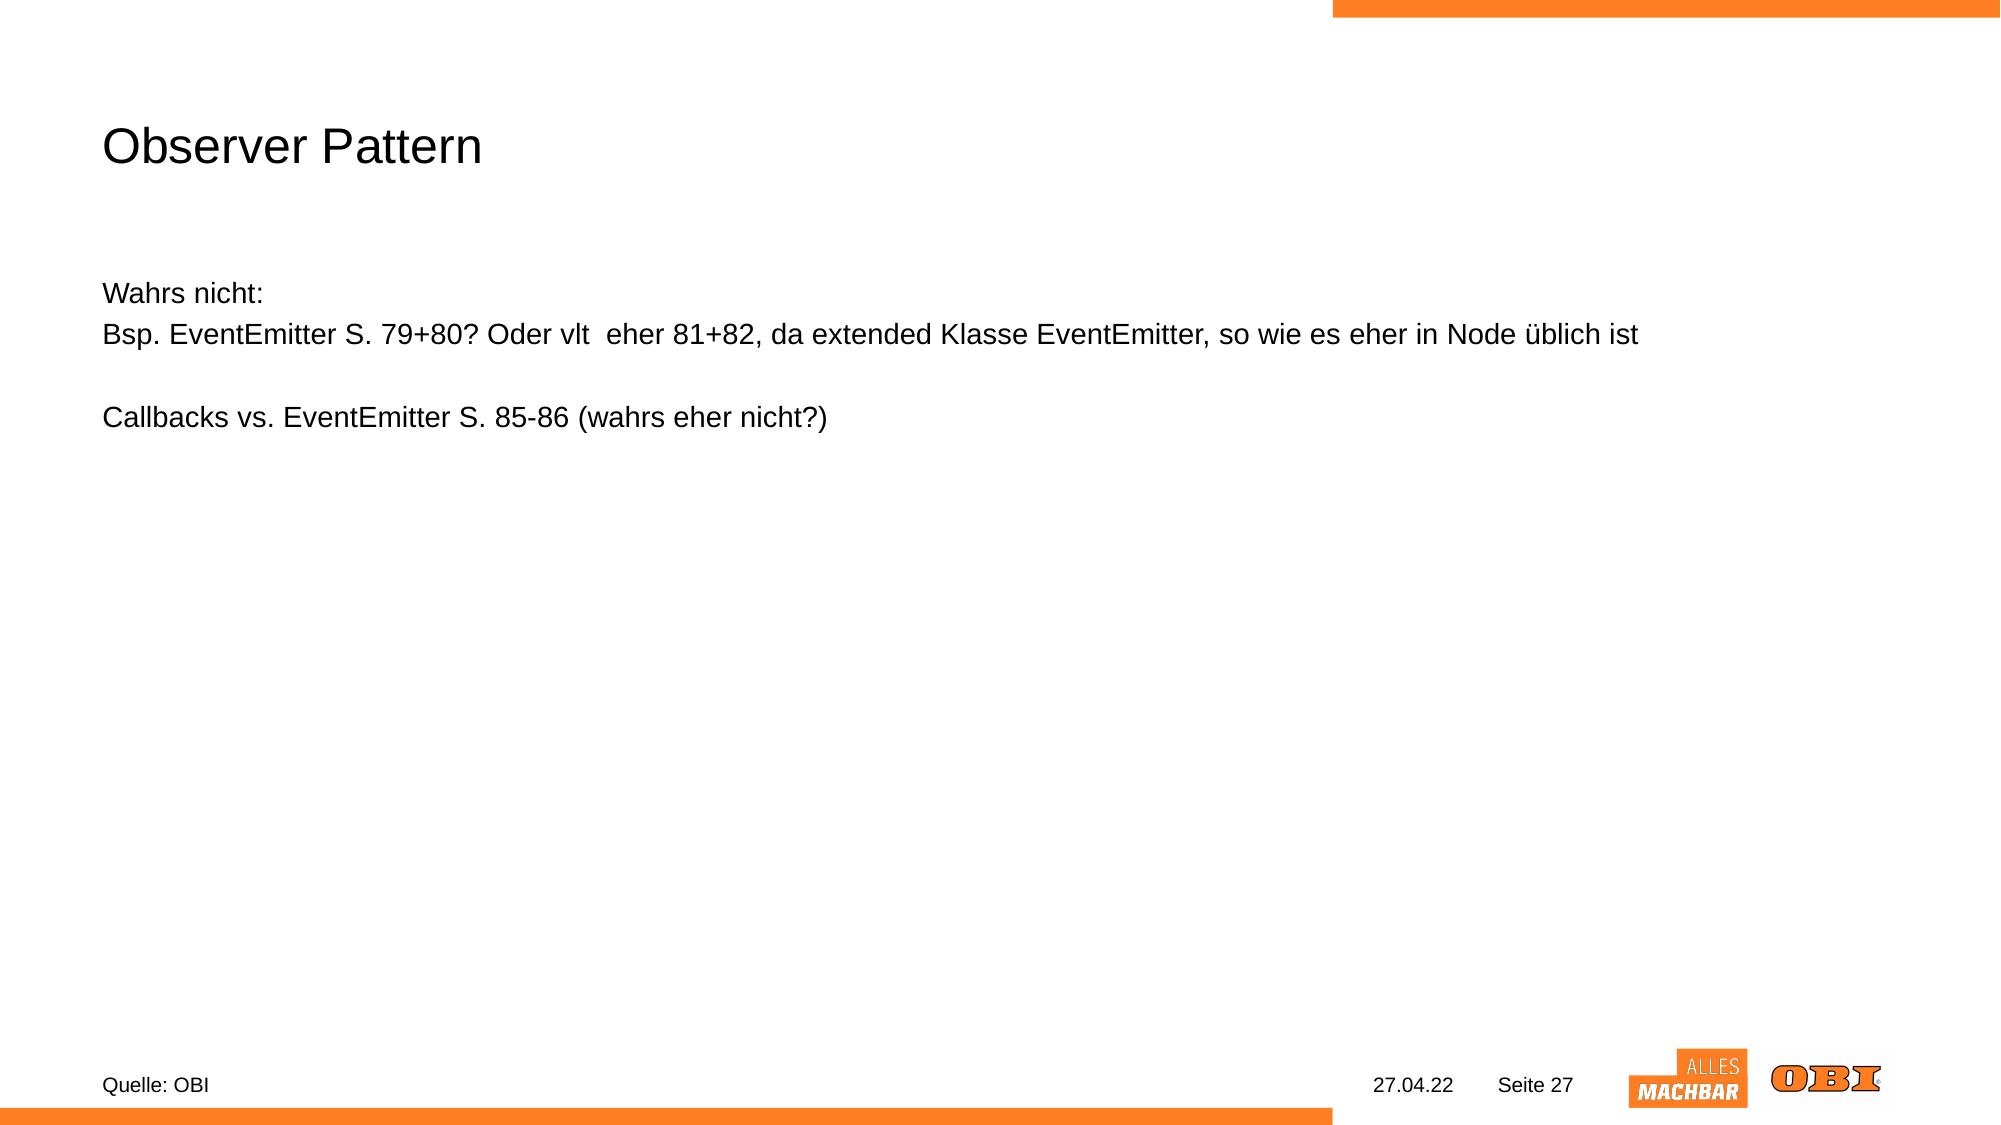

# Observer Pattern

Wahrs nicht:
Bsp. EventEmitter S. 79+80? Oder vlt  eher 81+82, da extended Klasse EventEmitter, so wie es eher in Node üblich ist

Callbacks vs. EventEmitter S. 85-86 (wahrs eher nicht?)

Quelle: OBI
27.04.22
Seite 27